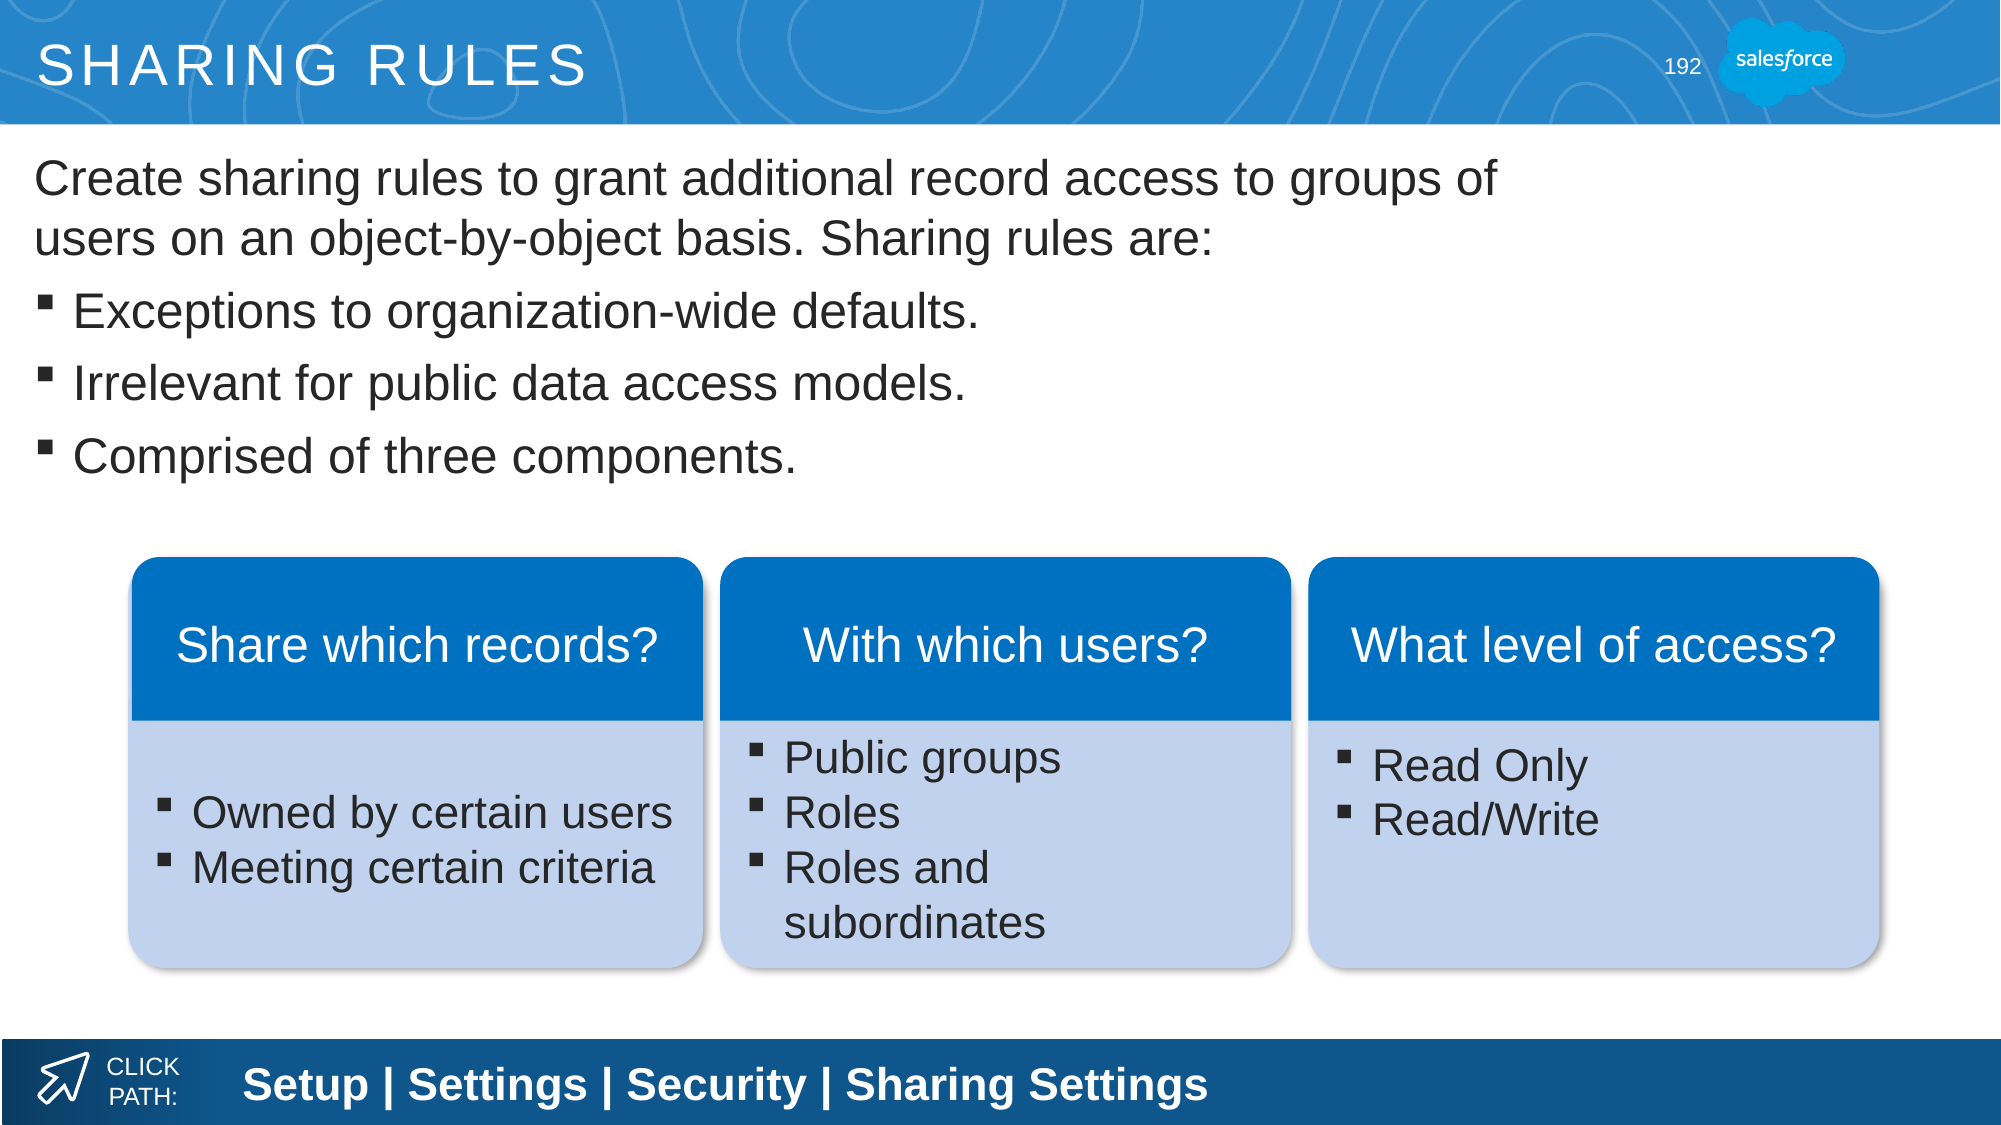

# Sharing Rules
192
Create sharing rules to grant additional record access to groups of users on an object-by-object basis. Sharing rules are:
Exceptions to organization-wide defaults.
Irrelevant for public data access models.
Comprised of three components.

Owned by certain users
Meeting certain criteria
Share which records?

Public groups
Roles
Roles and subordinates
With which users?

Read Only
Read/Write
What level of access?
Setup | Settings | Security | Sharing Settings
CLICK PATH: